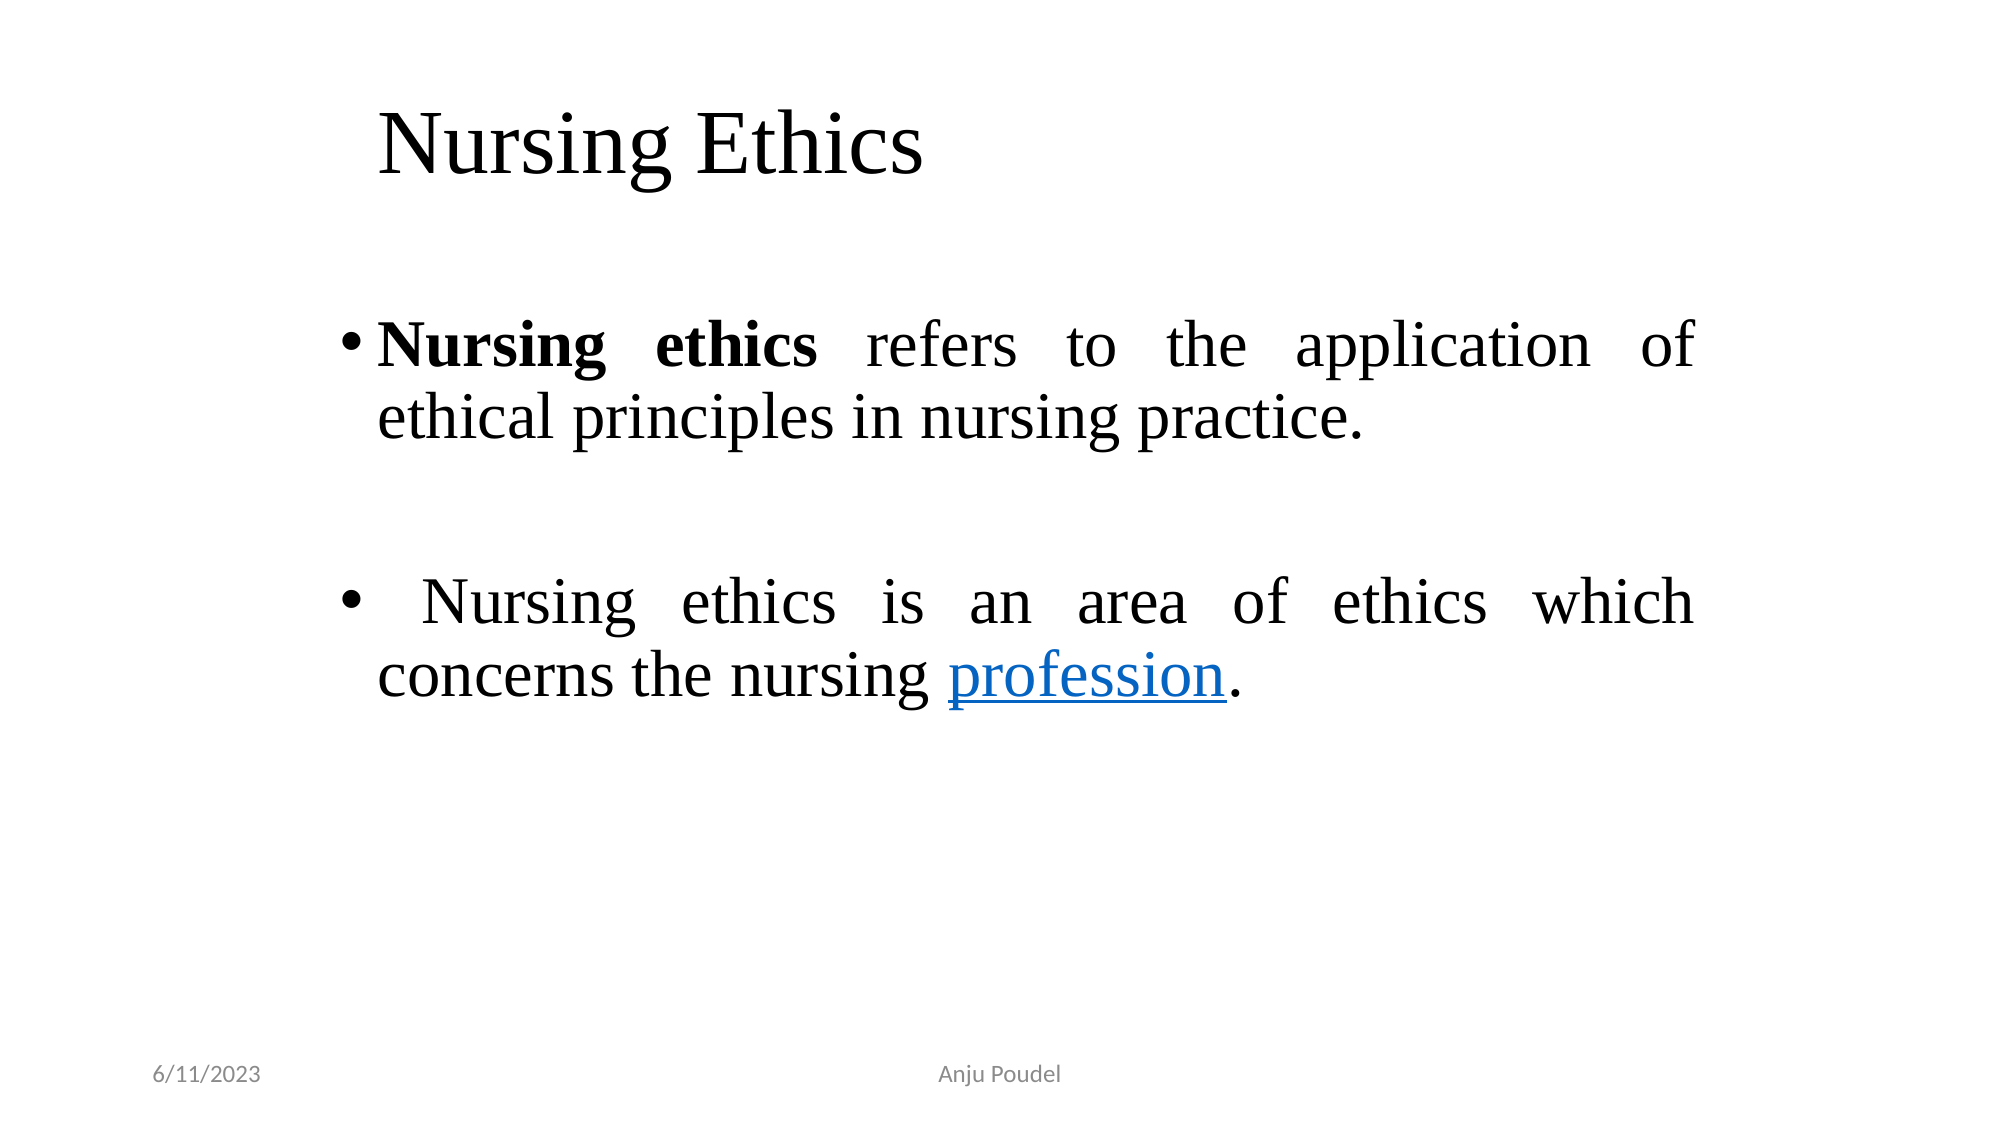

# Nursing Ethics

Nursing ethics refers to the application of ethical principles in nursing practice.

 Nursing ethics is an area of ethics which concerns the nursing profession.

6/11/2023
Anju Poudel